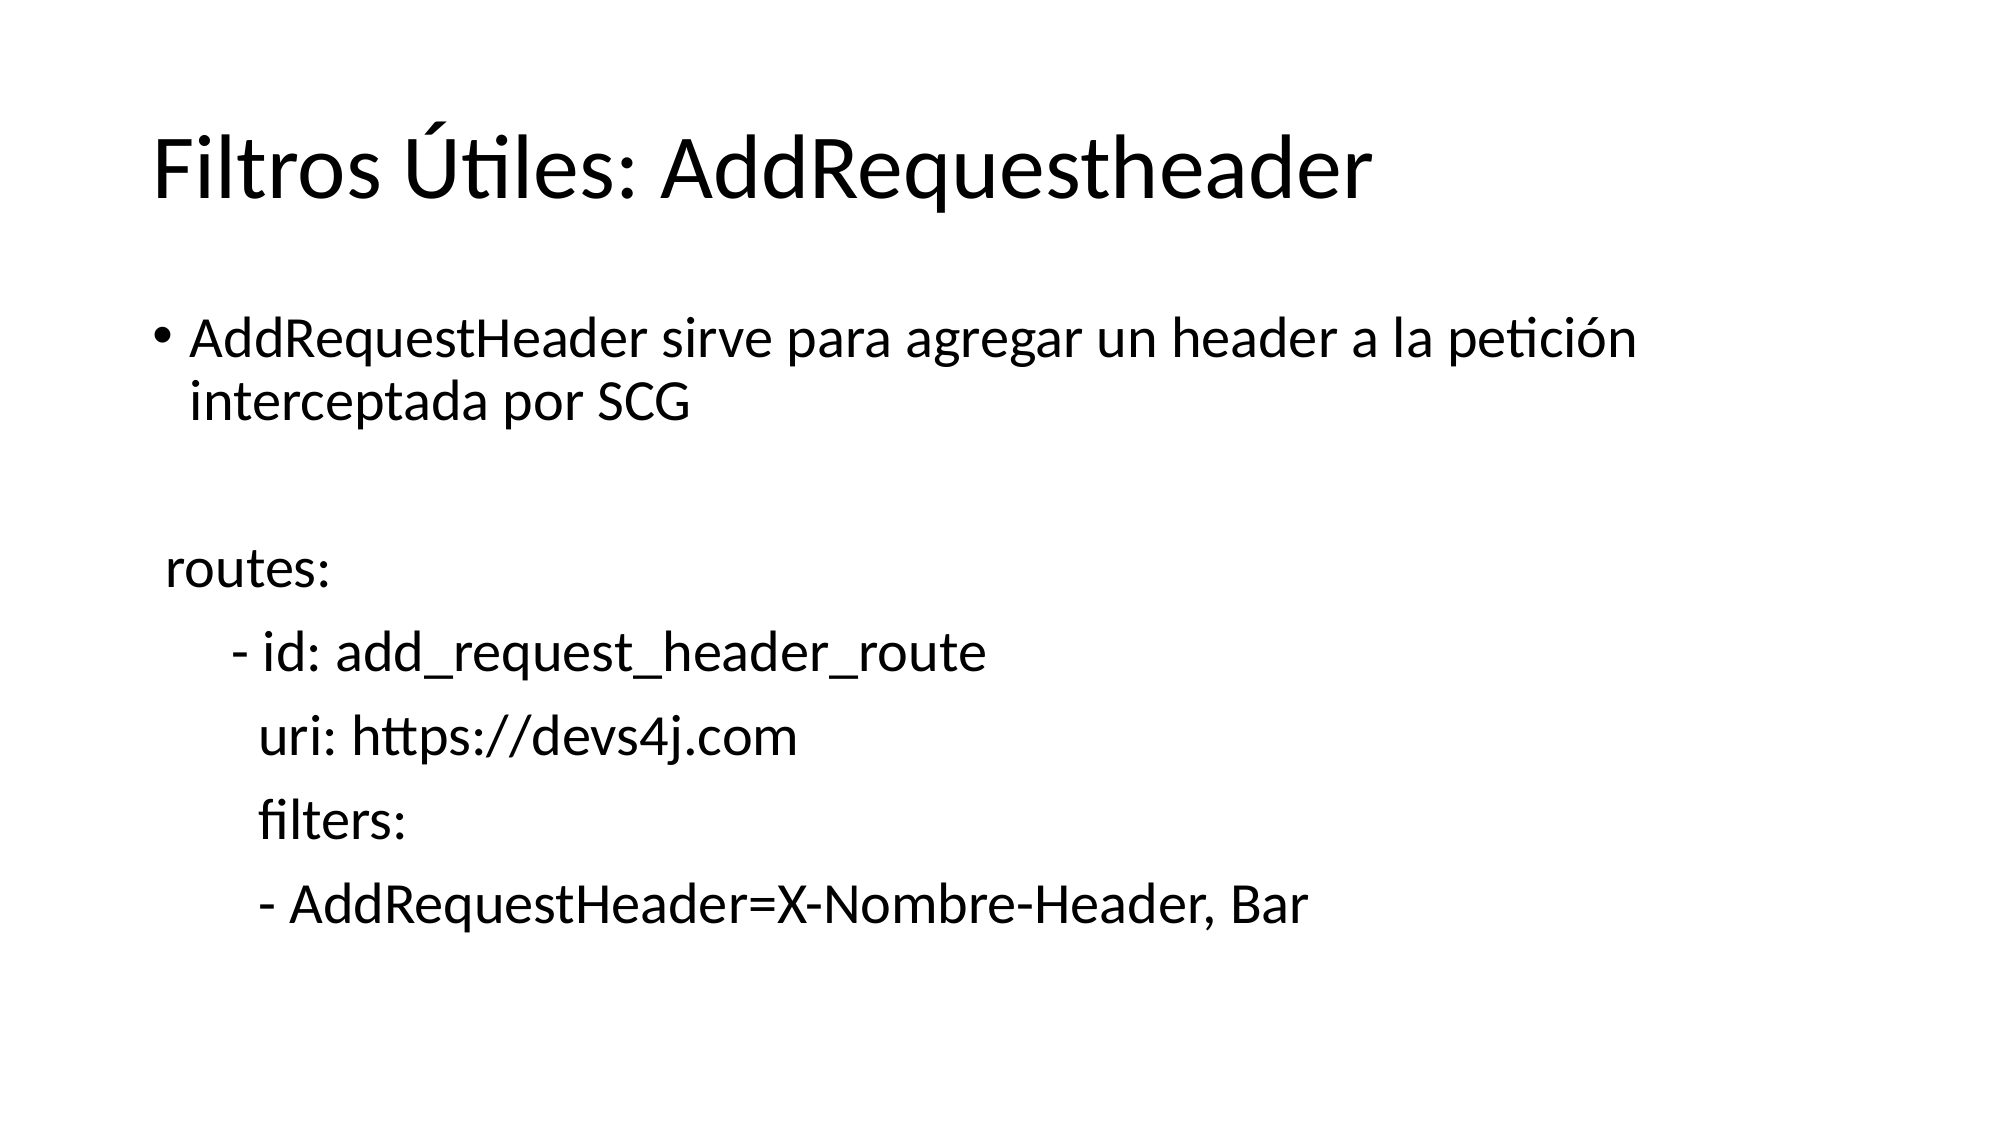

# Filtros Útiles: AddRequestheader
AddRequestHeader sirve para agregar un header a la petición interceptada por SCG

 routes:
      - id: add_request_header_route
        uri: https://devs4j.com
        filters:
        - AddRequestHeader=X-Nombre-Header, Bar